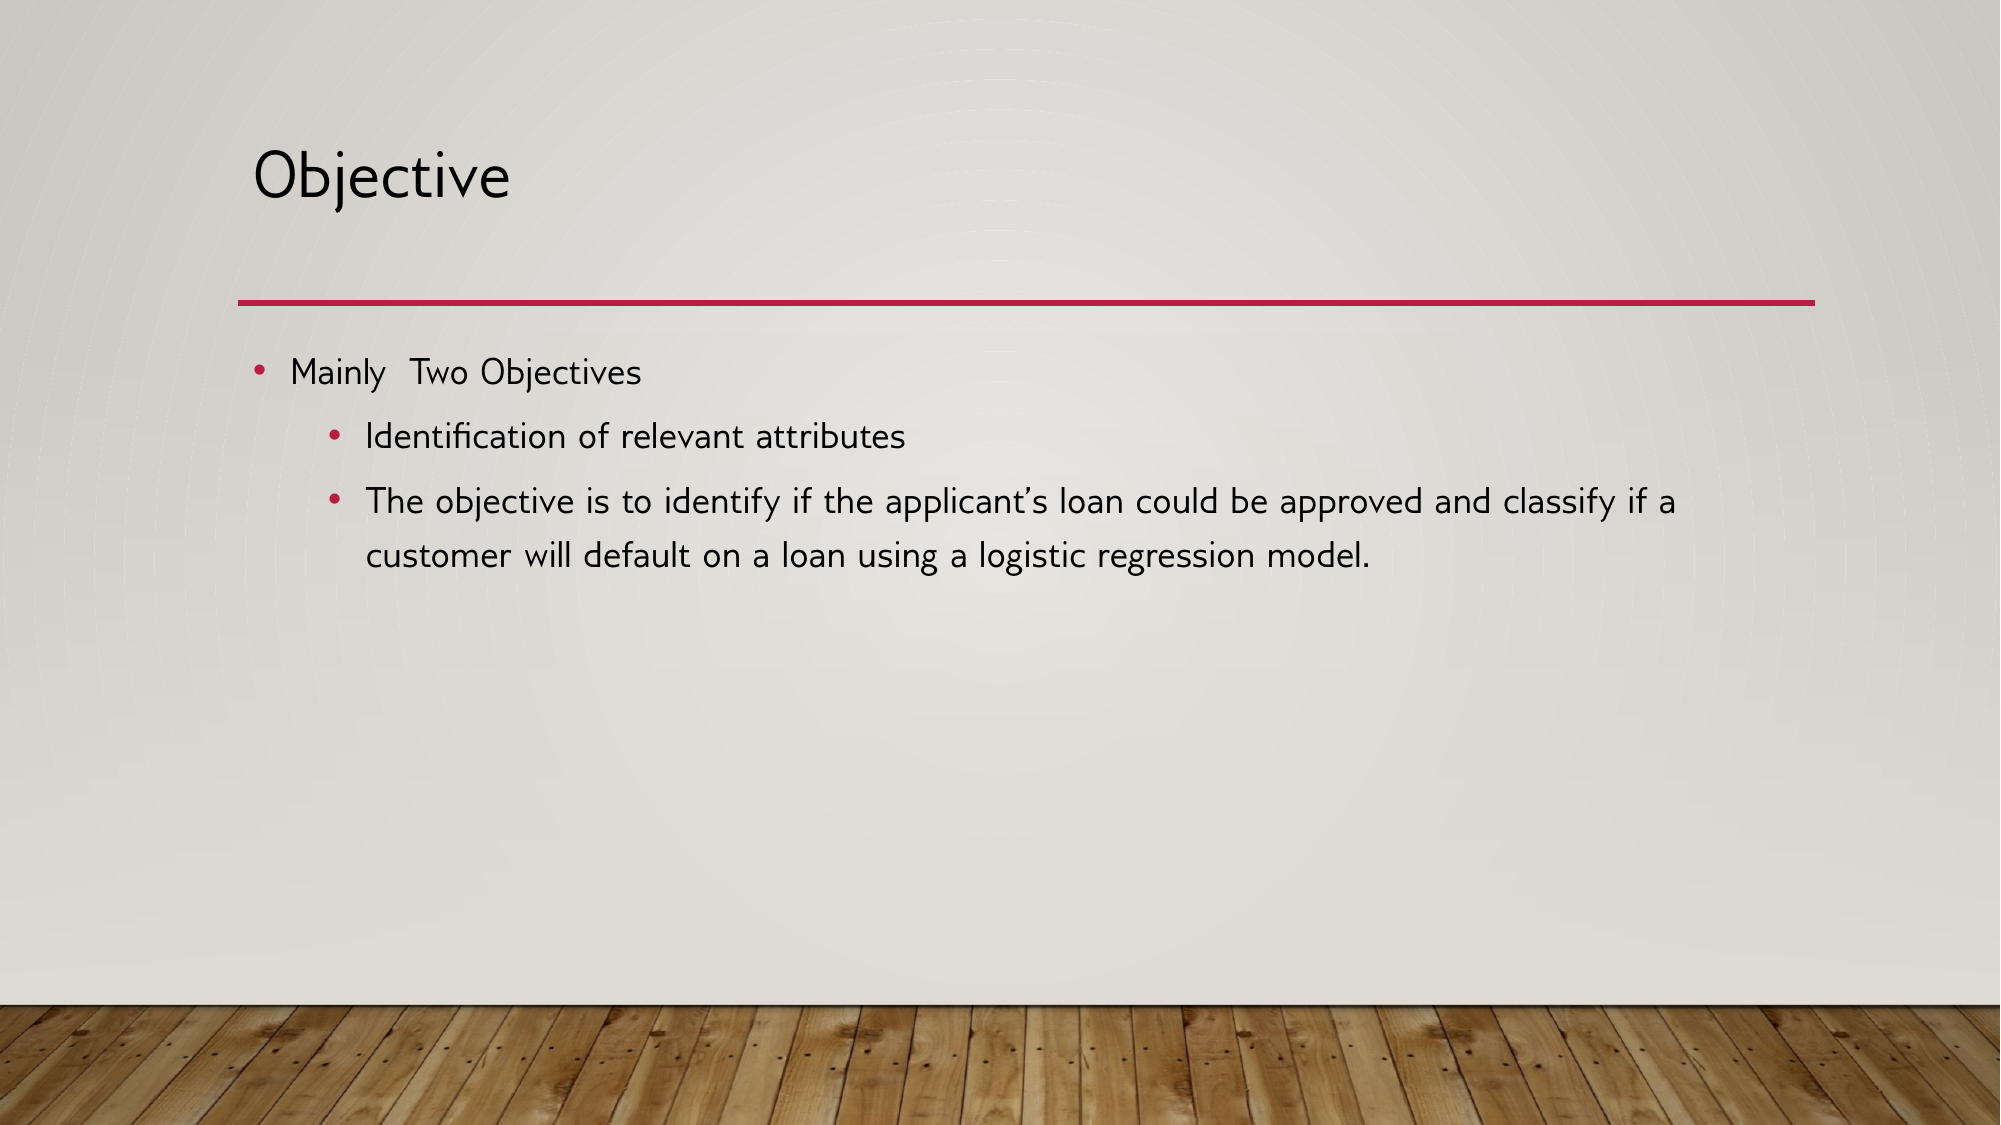

# Objective
Mainly  Two Objectives
Identification of relevant attributes
The objective is to identify if the applicant’s loan could be approved and classify if a customer will default on a loan using a logistic regression model.